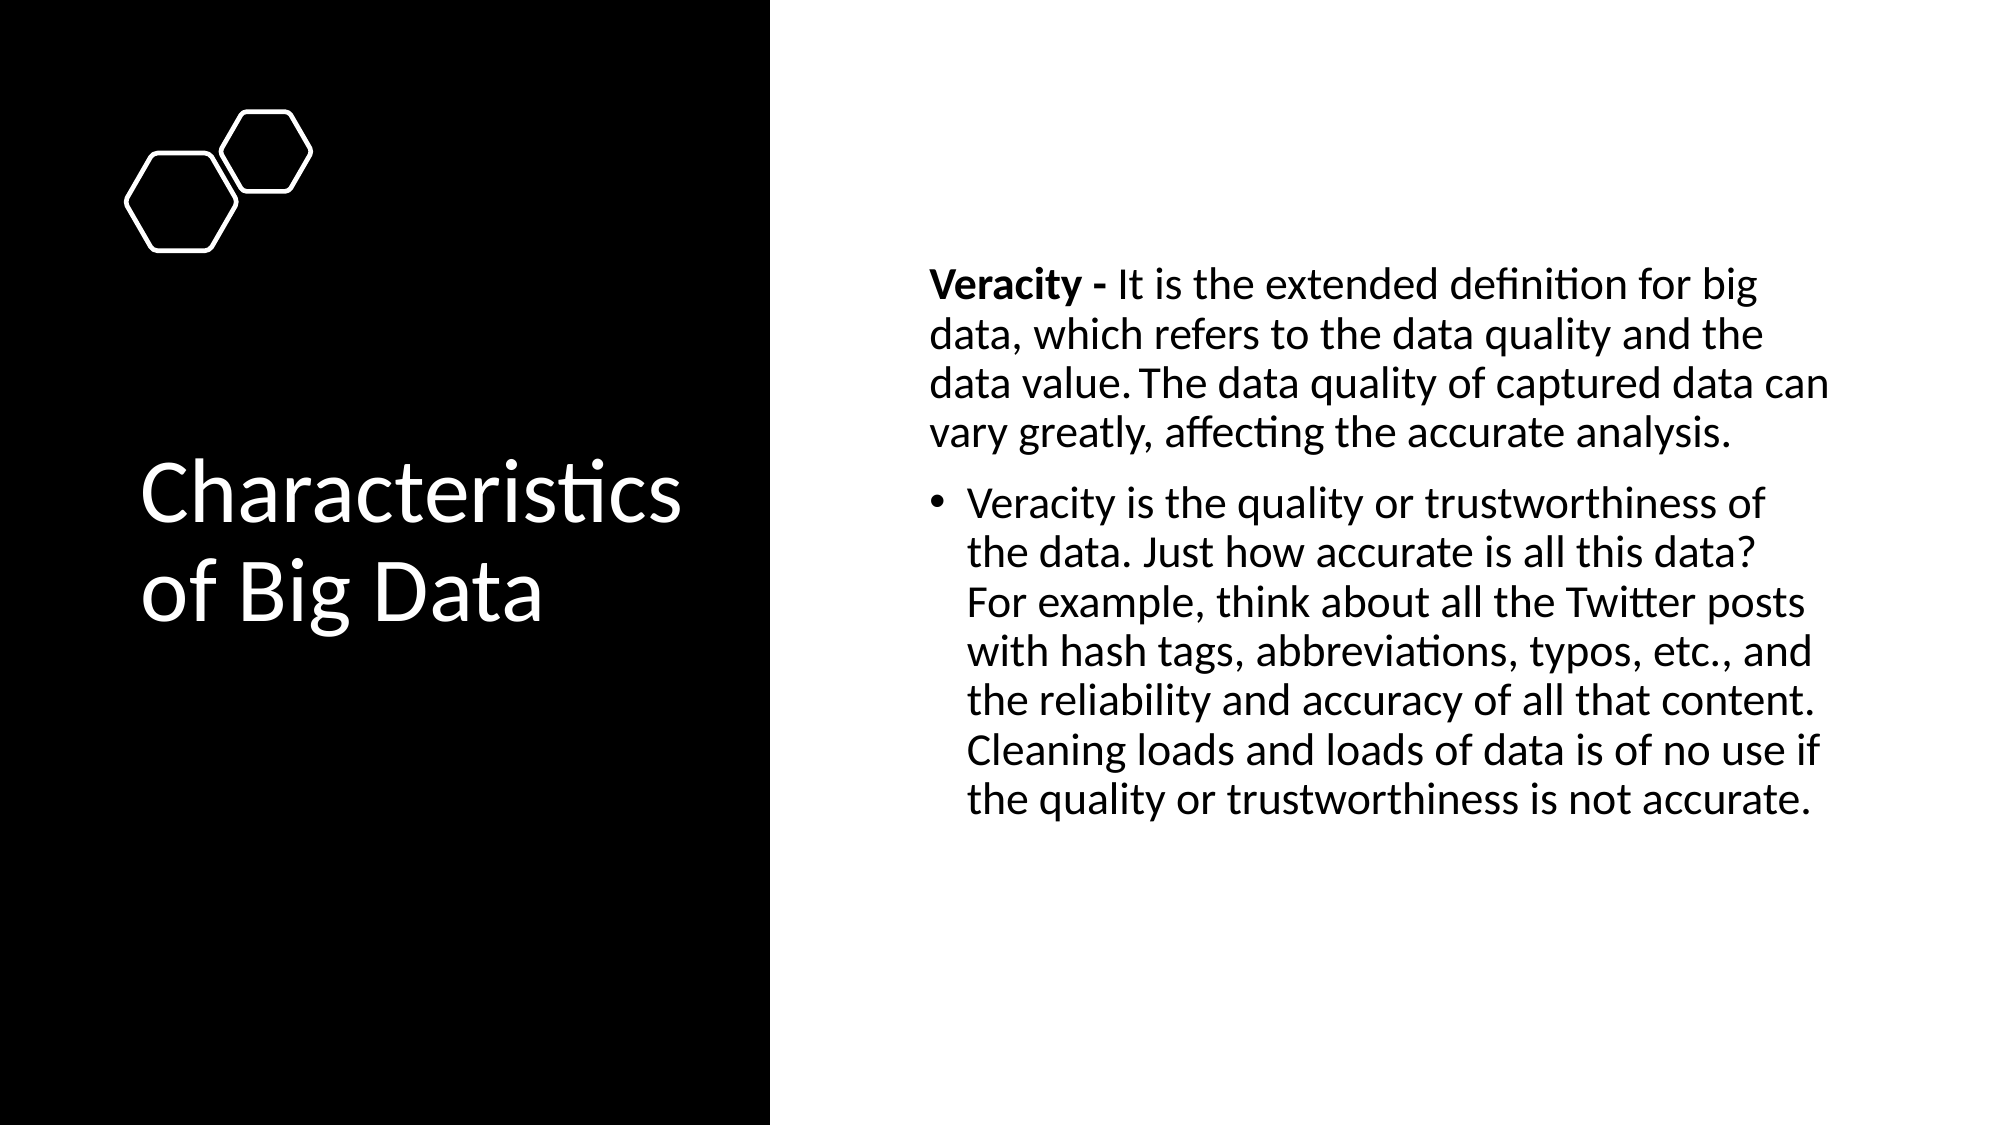

# Characteristics of Big Data
Veracity - It is the extended definition for big data, which refers to the data quality and the data value. The data quality of captured data can vary greatly, affecting the accurate analysis.
Veracity is the quality or trustworthiness of the data. Just how accurate is all this data?  For example, think about all the Twitter posts with hash tags, abbreviations, typos, etc., and the reliability and accuracy of all that content.  Cleaning loads and loads of data is of no use if the quality or trustworthiness is not accurate.